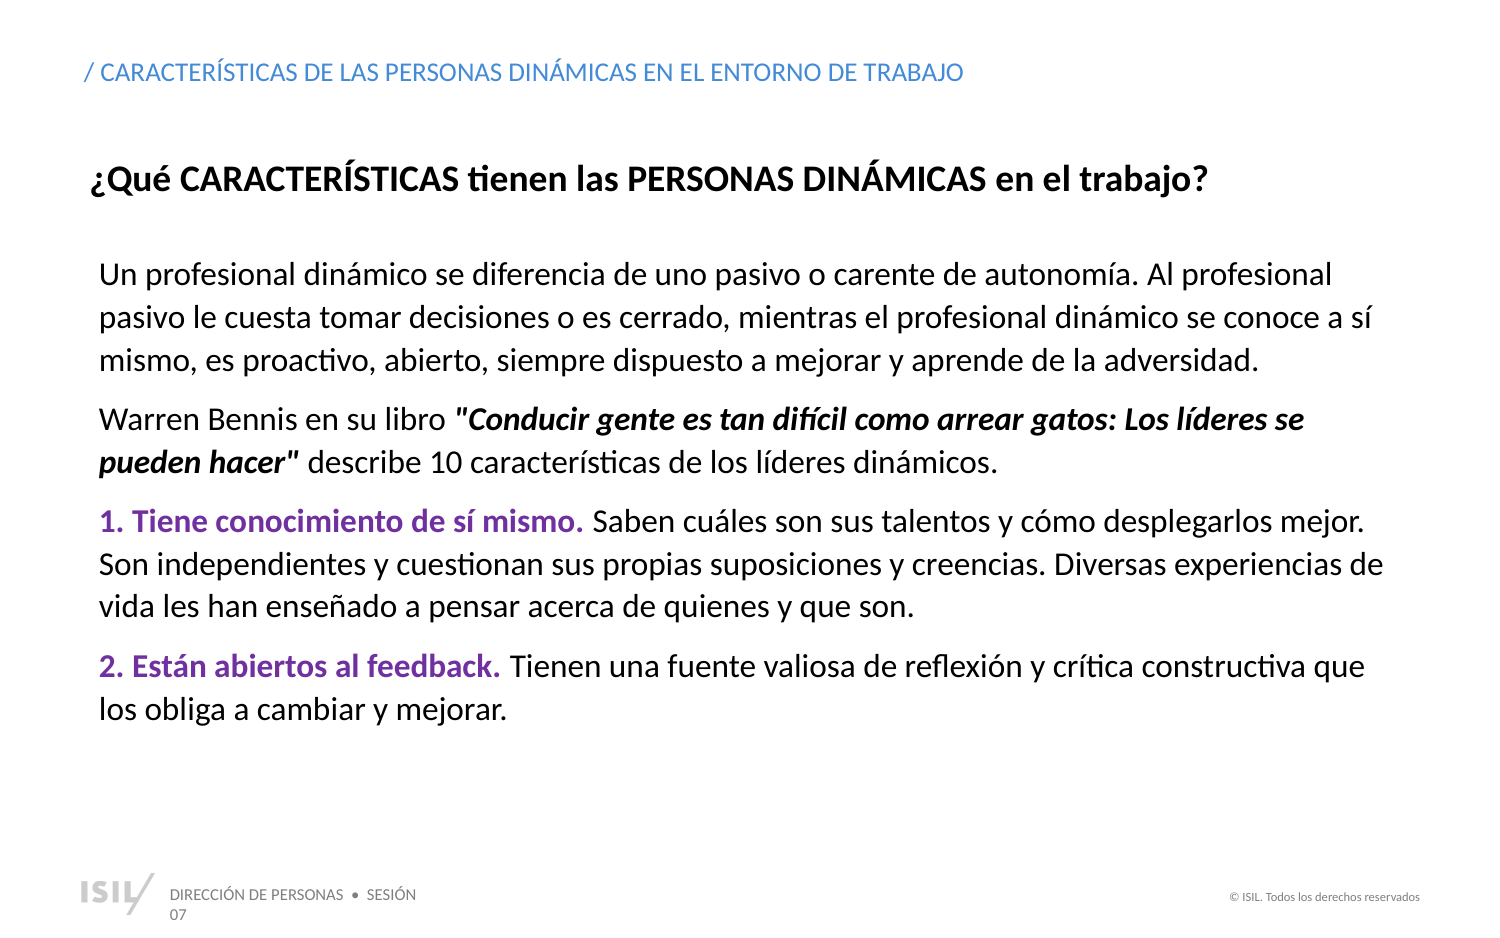

/ CARACTERÍSTICAS DE LAS PERSONAS DINÁMICAS EN EL ENTORNO DE TRABAJO
¿Qué CARACTERÍSTICAS tienen las PERSONAS DINÁMICAS en el trabajo?
Un profesional dinámico se diferencia de uno pasivo o carente de autonomía. Al profesional pasivo le cuesta tomar decisiones o es cerrado, mientras el profesional dinámico se conoce a sí mismo, es proactivo, abierto, siempre dispuesto a mejorar y aprende de la adversidad.
Warren Bennis en su libro "Conducir gente es tan difícil como arrear gatos: Los líderes se pueden hacer" describe 10 características de los líderes dinámicos.
1. Tiene conocimiento de sí mismo. Saben cuáles son sus talentos y cómo desplegarlos mejor. Son independientes y cuestionan sus propias suposiciones y creencias. Diversas experiencias de vida les han enseñado a pensar acerca de quienes y que son.
2. Están abiertos al feedback. Tienen una fuente valiosa de reflexión y crítica constructiva que los obliga a cambiar y mejorar.